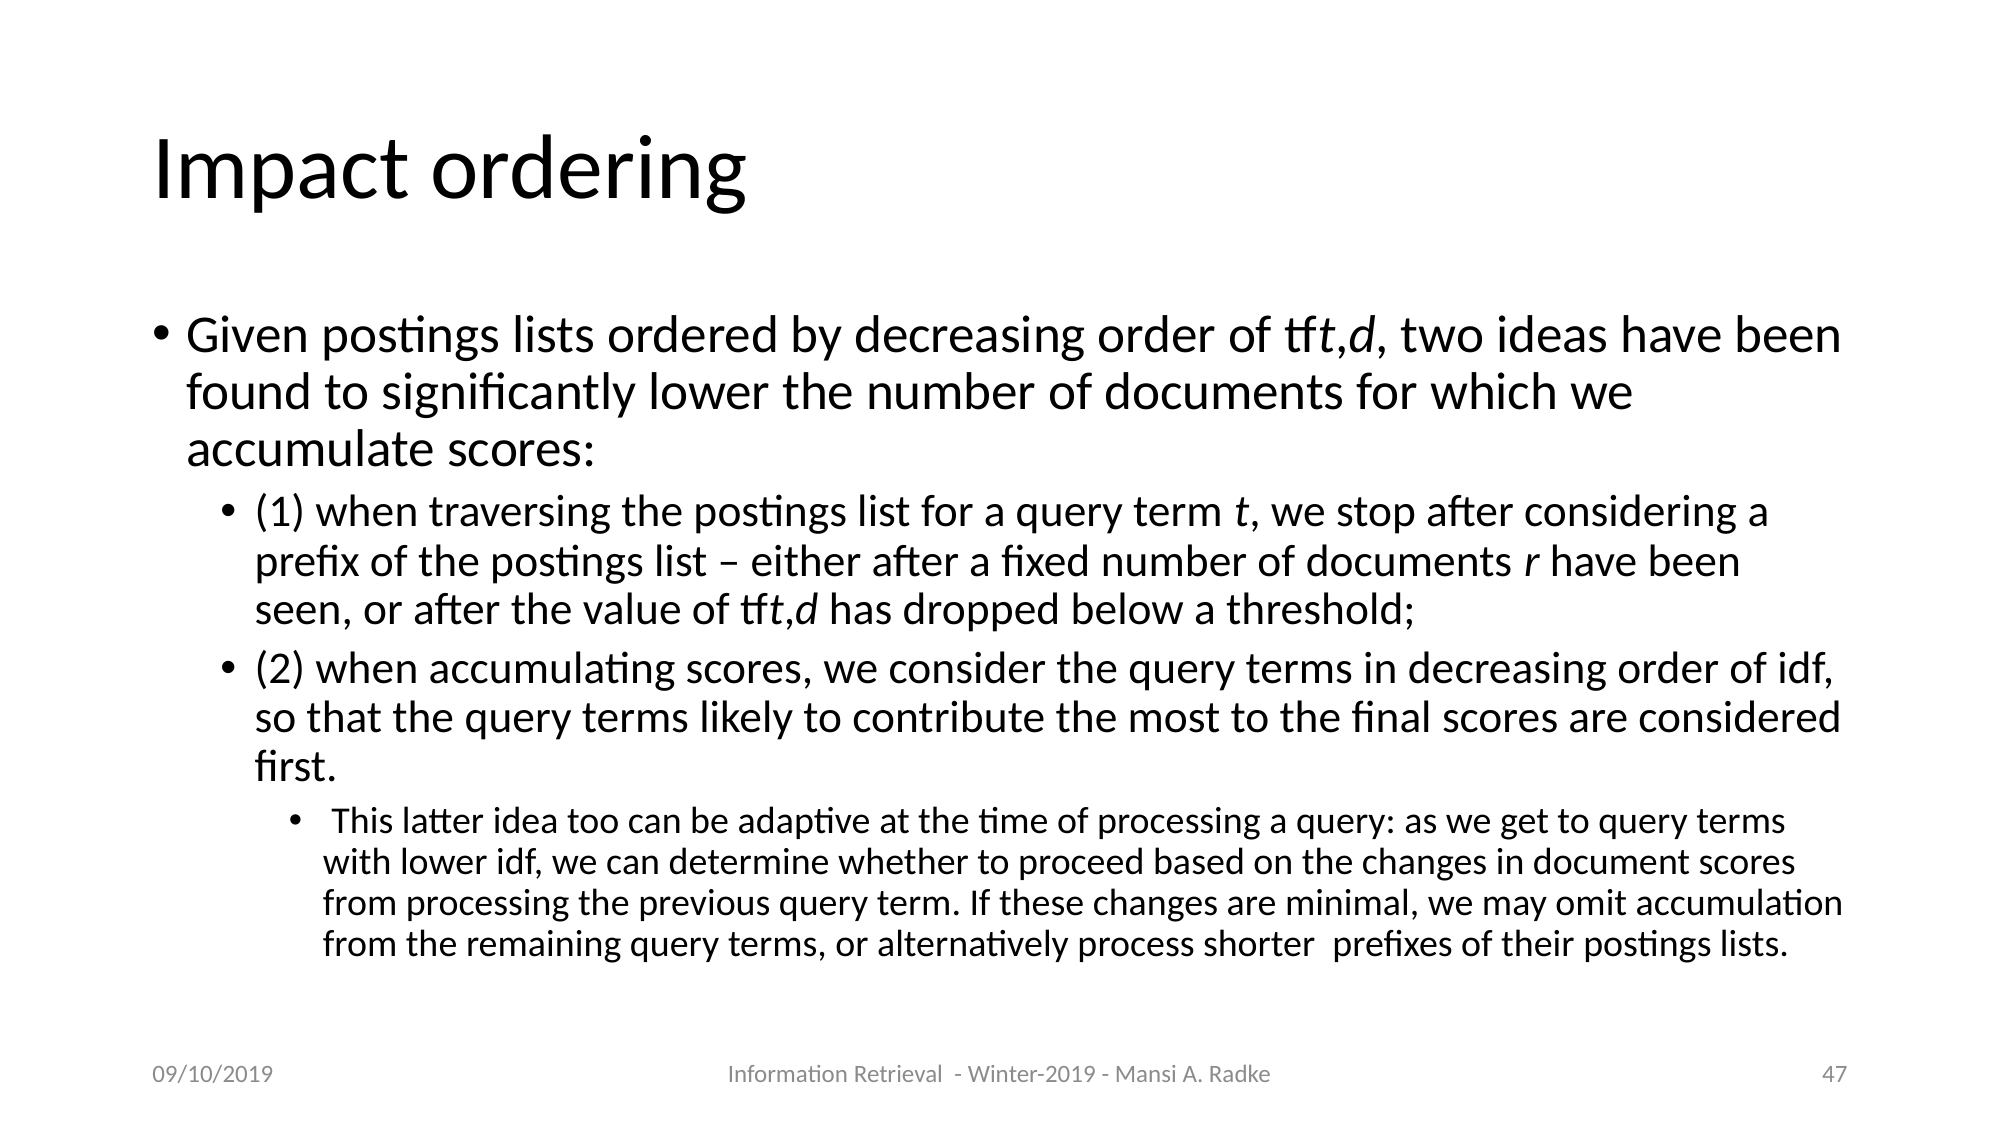

Impact ordering
Given postings lists ordered by decreasing order of tft,d, two ideas have been found to significantly lower the number of documents for which we accumulate scores:
(1) when traversing the postings list for a query term t, we stop after considering a prefix of the postings list – either after a fixed number of documents r have been seen, or after the value of tft,d has dropped below a threshold;
(2) when accumulating scores, we consider the query terms in decreasing order of idf, so that the query terms likely to contribute the most to the final scores are considered first.
 This latter idea too can be adaptive at the time of processing a query: as we get to query terms with lower idf, we can determine whether to proceed based on the changes in document scores from processing the previous query term. If these changes are minimal, we may omit accumulation from the remaining query terms, or alternatively process shorter  prefixes of their postings lists.

09/10/2019
Information Retrieval  - Winter-2019 - Mansi A. Radke
47